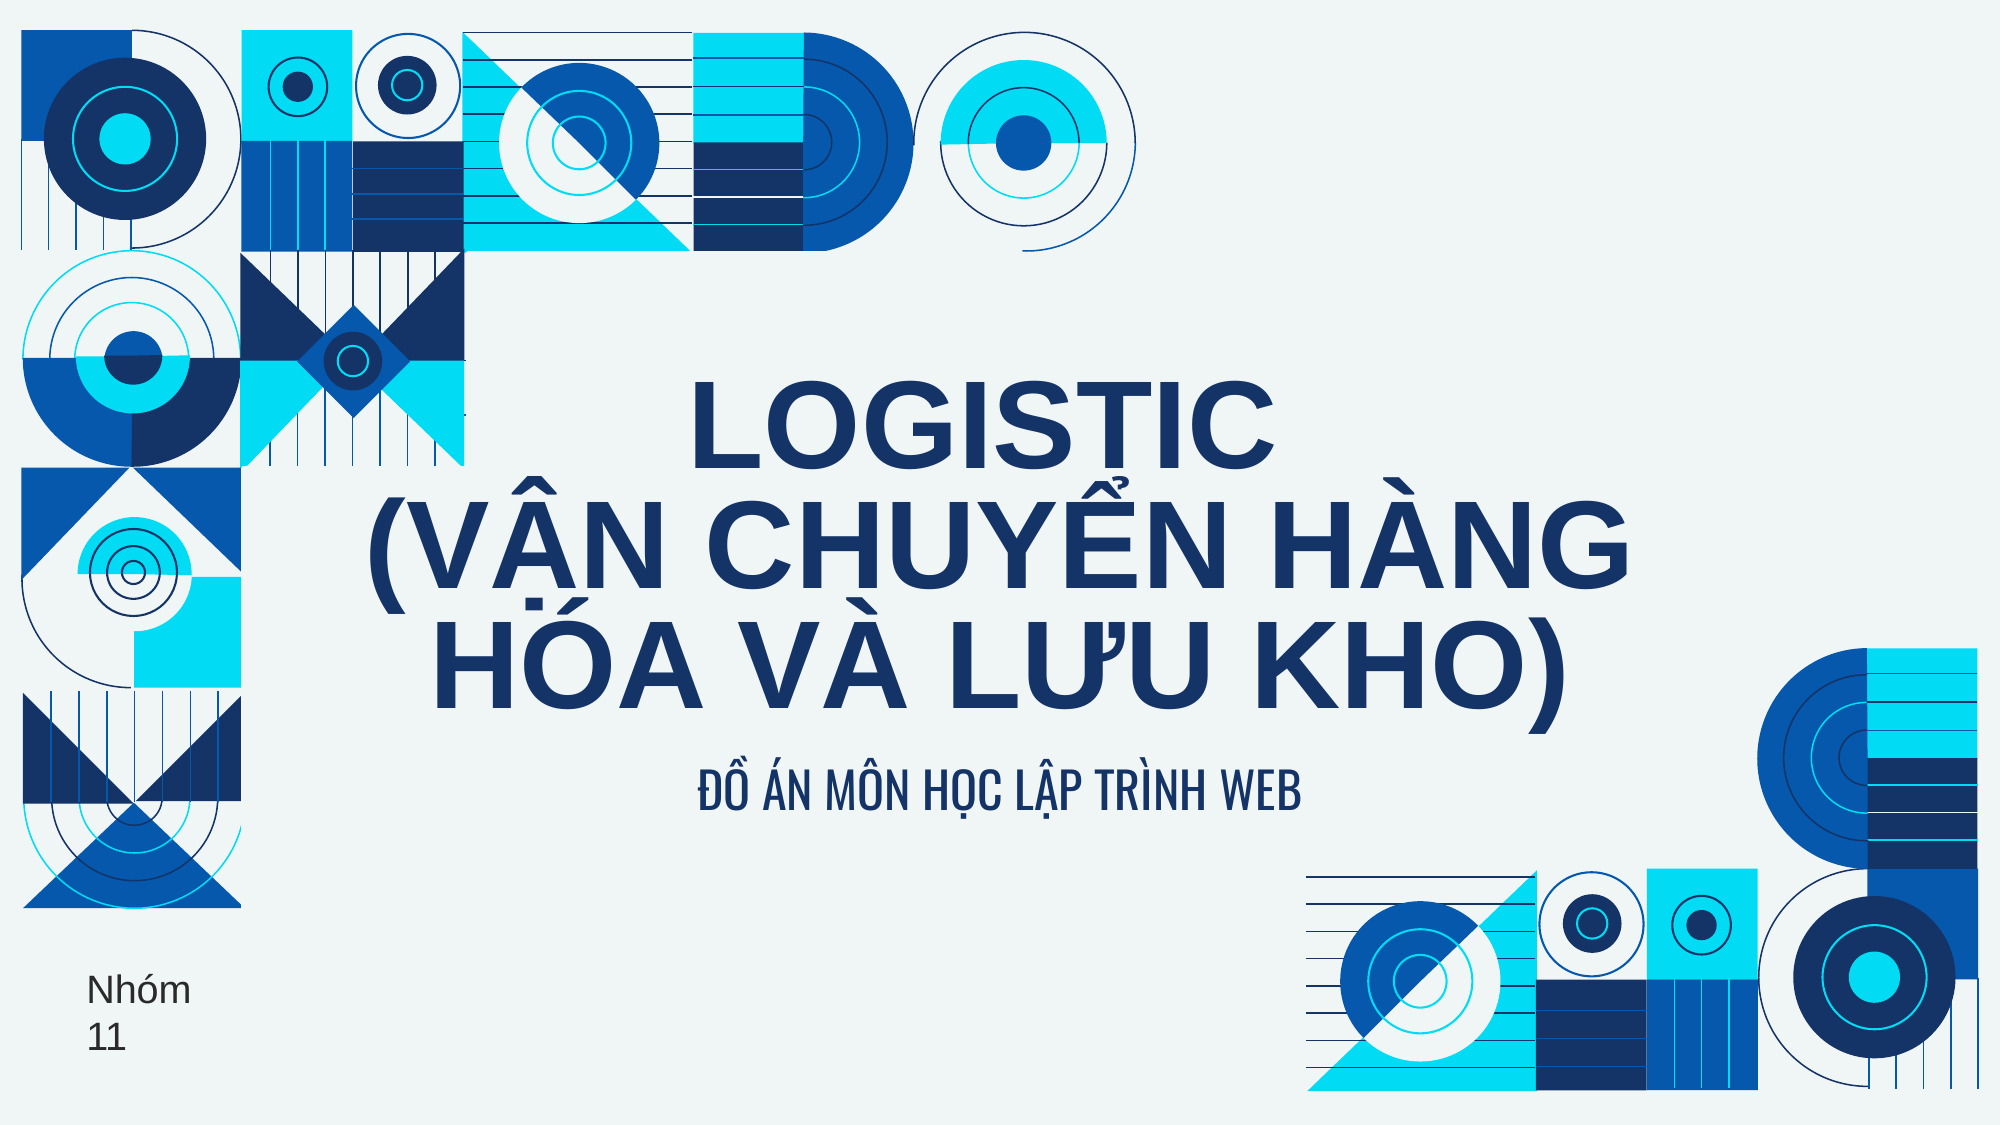

LOGISTIC
(VẬN CHUYỂN HÀNG HÓA VÀ LƯU KHO)
ĐỒ ÁN MÔN HỌC LẬP TRÌNH WEB
Nhóm 11